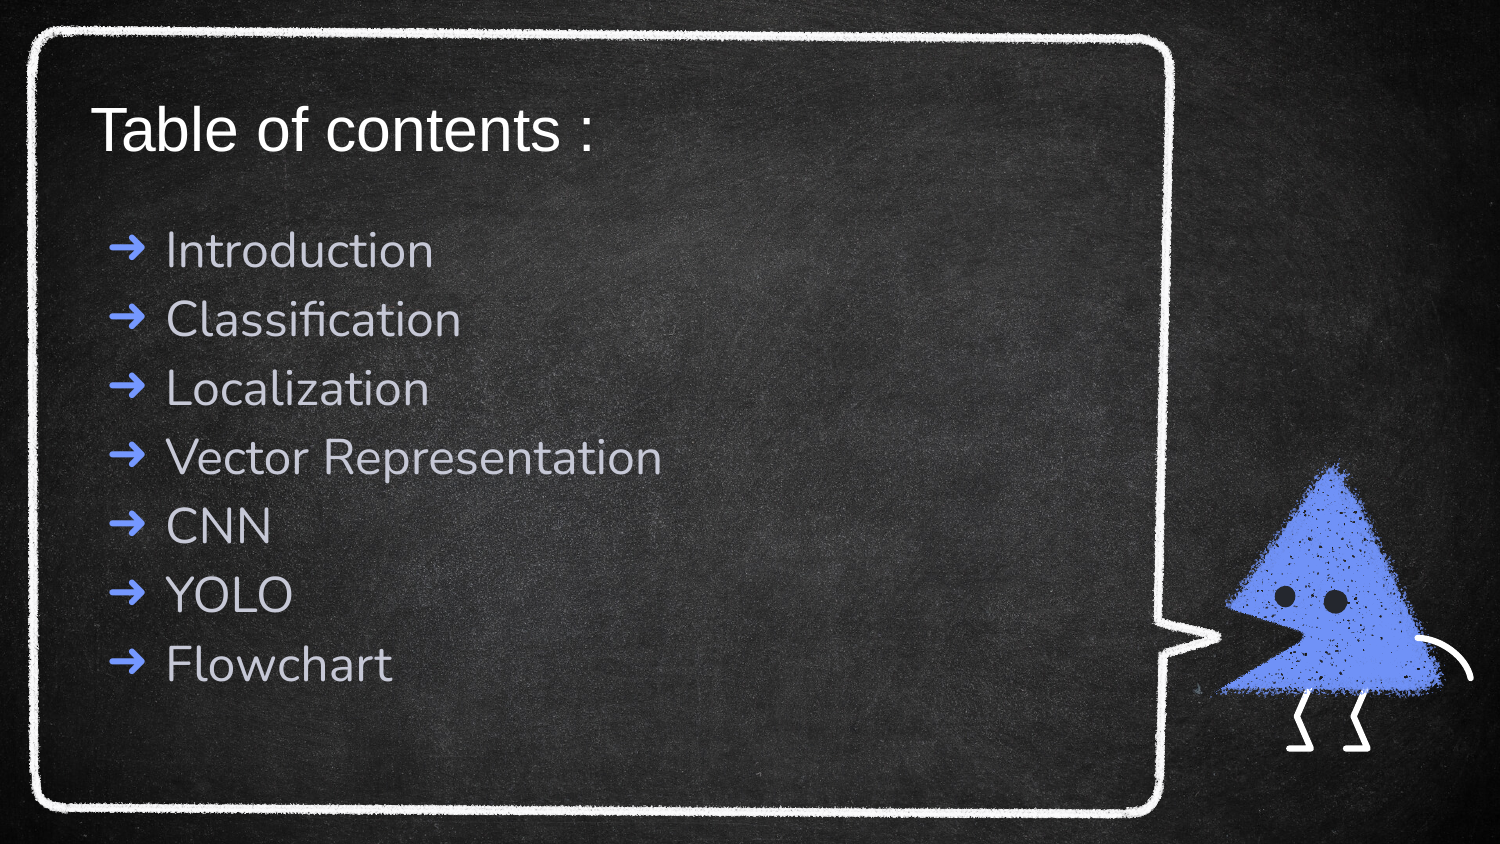

2
# Table of contents :
Introduction
Classification
Localization
Vector Representation
CNN
YOLO
Flowchart